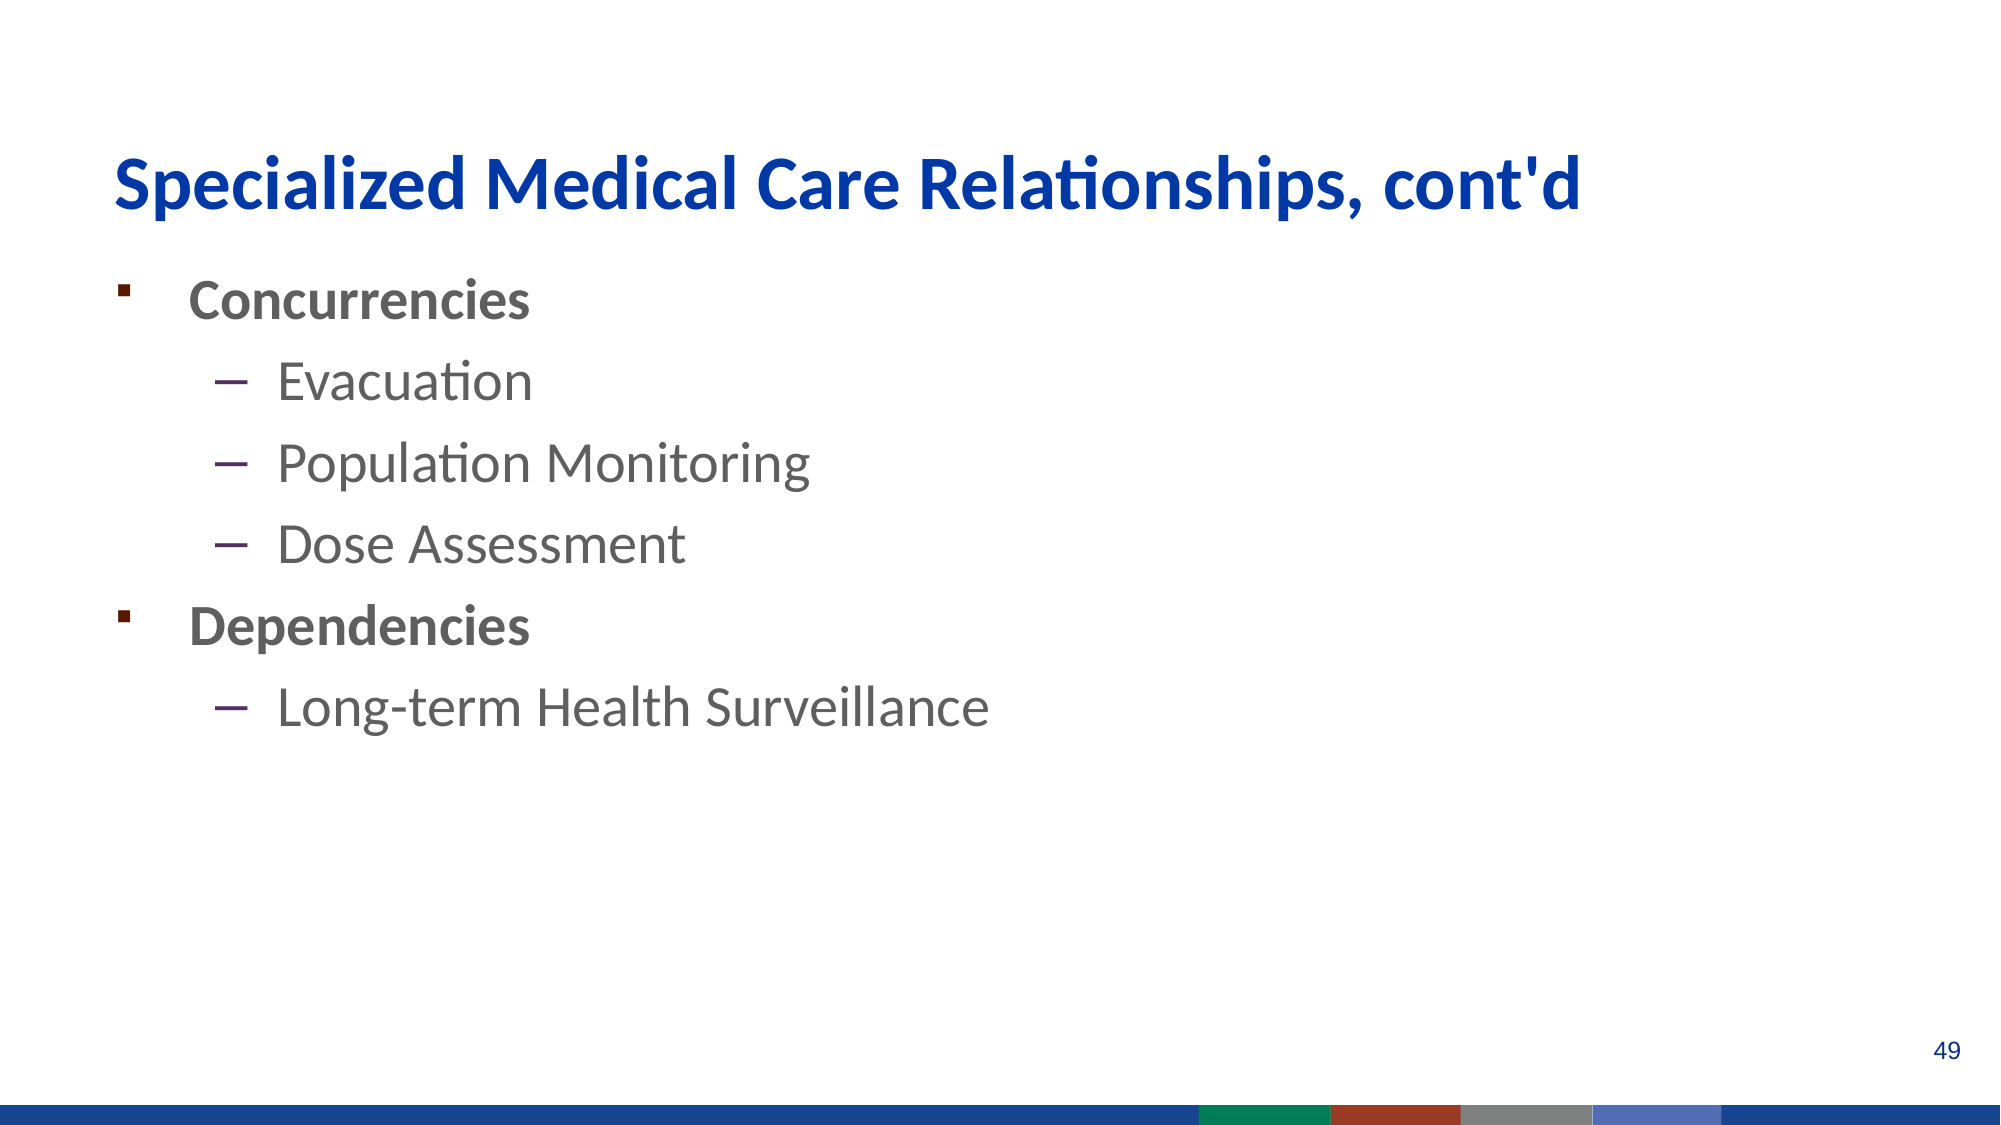

# Specialized Medical Care Relationships, cont'd
Concurrencies
Evacuation
Population Monitoring
Dose Assessment
Dependencies
Long-term Health Surveillance

49